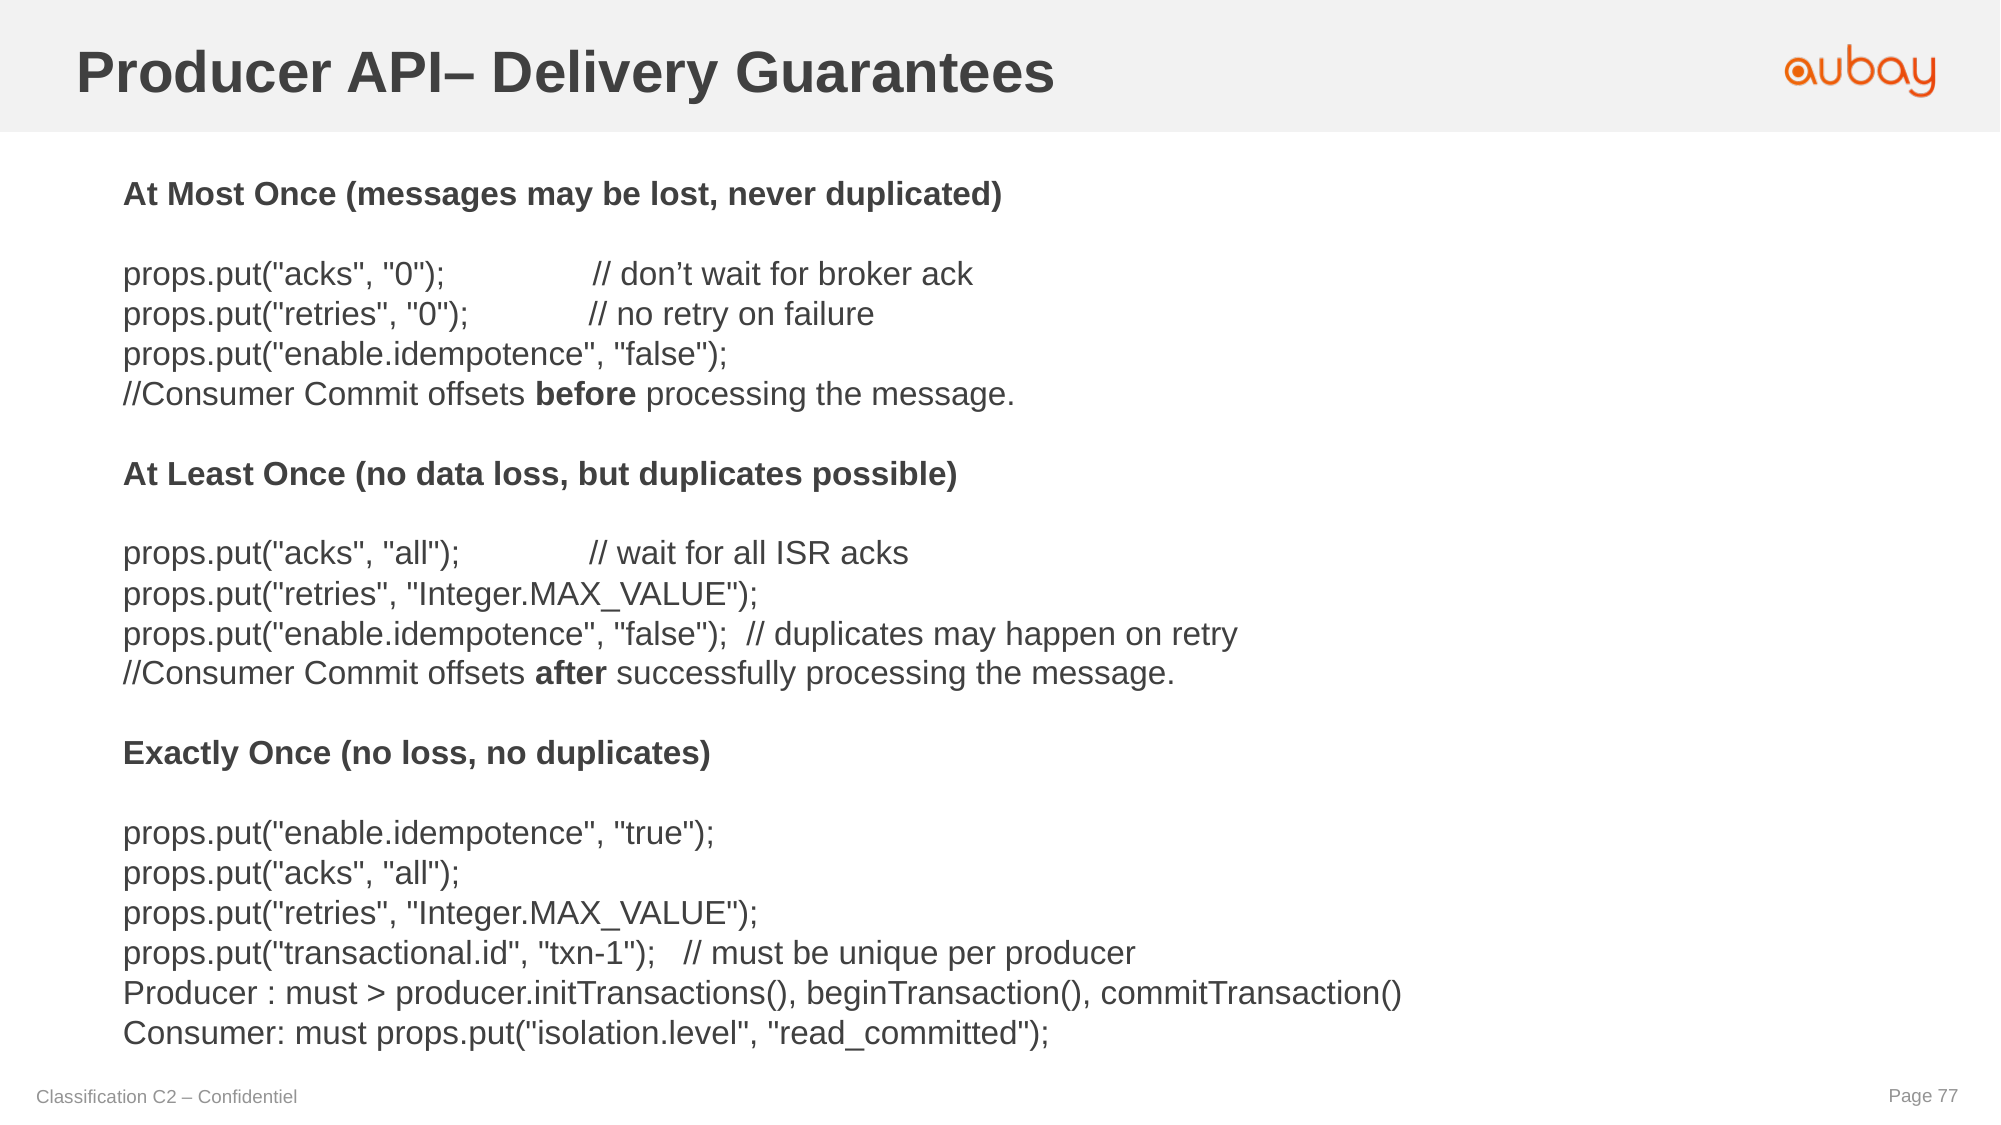

Producer API– Delivery Guarantees
At Most Once (messages may be lost, never duplicated)

props.put("acks", "0");                // don’t wait for broker ack
props.put("retries", "0");             // no retry on failure
props.put("enable.idempotence", "false");
//Consumer Commit offsets before processing the message.

At Least Once (no data loss, but duplicates possible)

props.put("acks", "all");              // wait for all ISR acks
props.put("retries", "Integer.MAX_VALUE");
props.put("enable.idempotence", "false");  // duplicates may happen on retry
//Consumer Commit offsets after successfully processing the message.

Exactly Once (no loss, no duplicates)

props.put("enable.idempotence", "true");
props.put("acks", "all");
props.put("retries", "Integer.MAX_VALUE");
props.put("transactional.id", "txn-1");   // must be unique per producer
Producer : must > producer.initTransactions(), beginTransaction(), commitTransaction()
Consumer: must props.put("isolation.level", "read_committed");